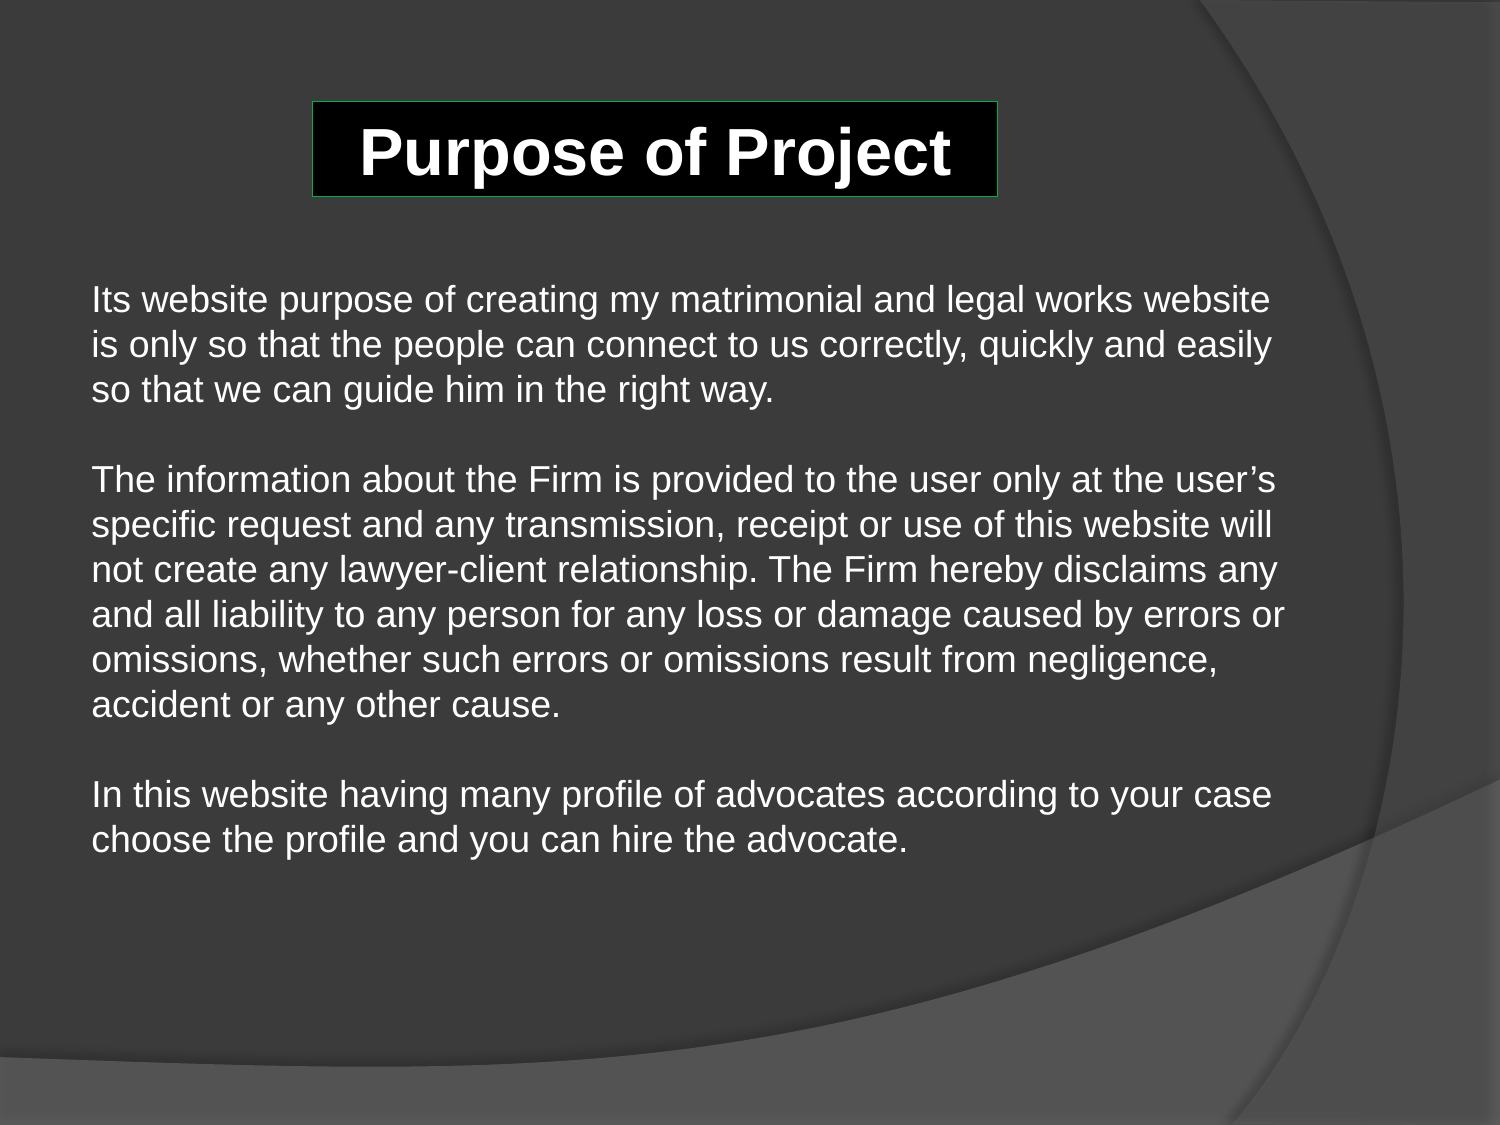

Purpose of Project
Its website purpose of creating my matrimonial and legal works website is only so that the people can connect to us correctly, quickly and easily so that we can guide him in the right way.

The information about the Firm is provided to the user only at the user’s specific request and any transmission, receipt or use of this website will not create any lawyer-client relationship. The Firm hereby disclaims any and all liability to any person for any loss or damage caused by errors or omissions, whether such errors or omissions result from negligence, accident or any other cause.

In this website having many profile of advocates according to your case choose the profile and you can hire the advocate.